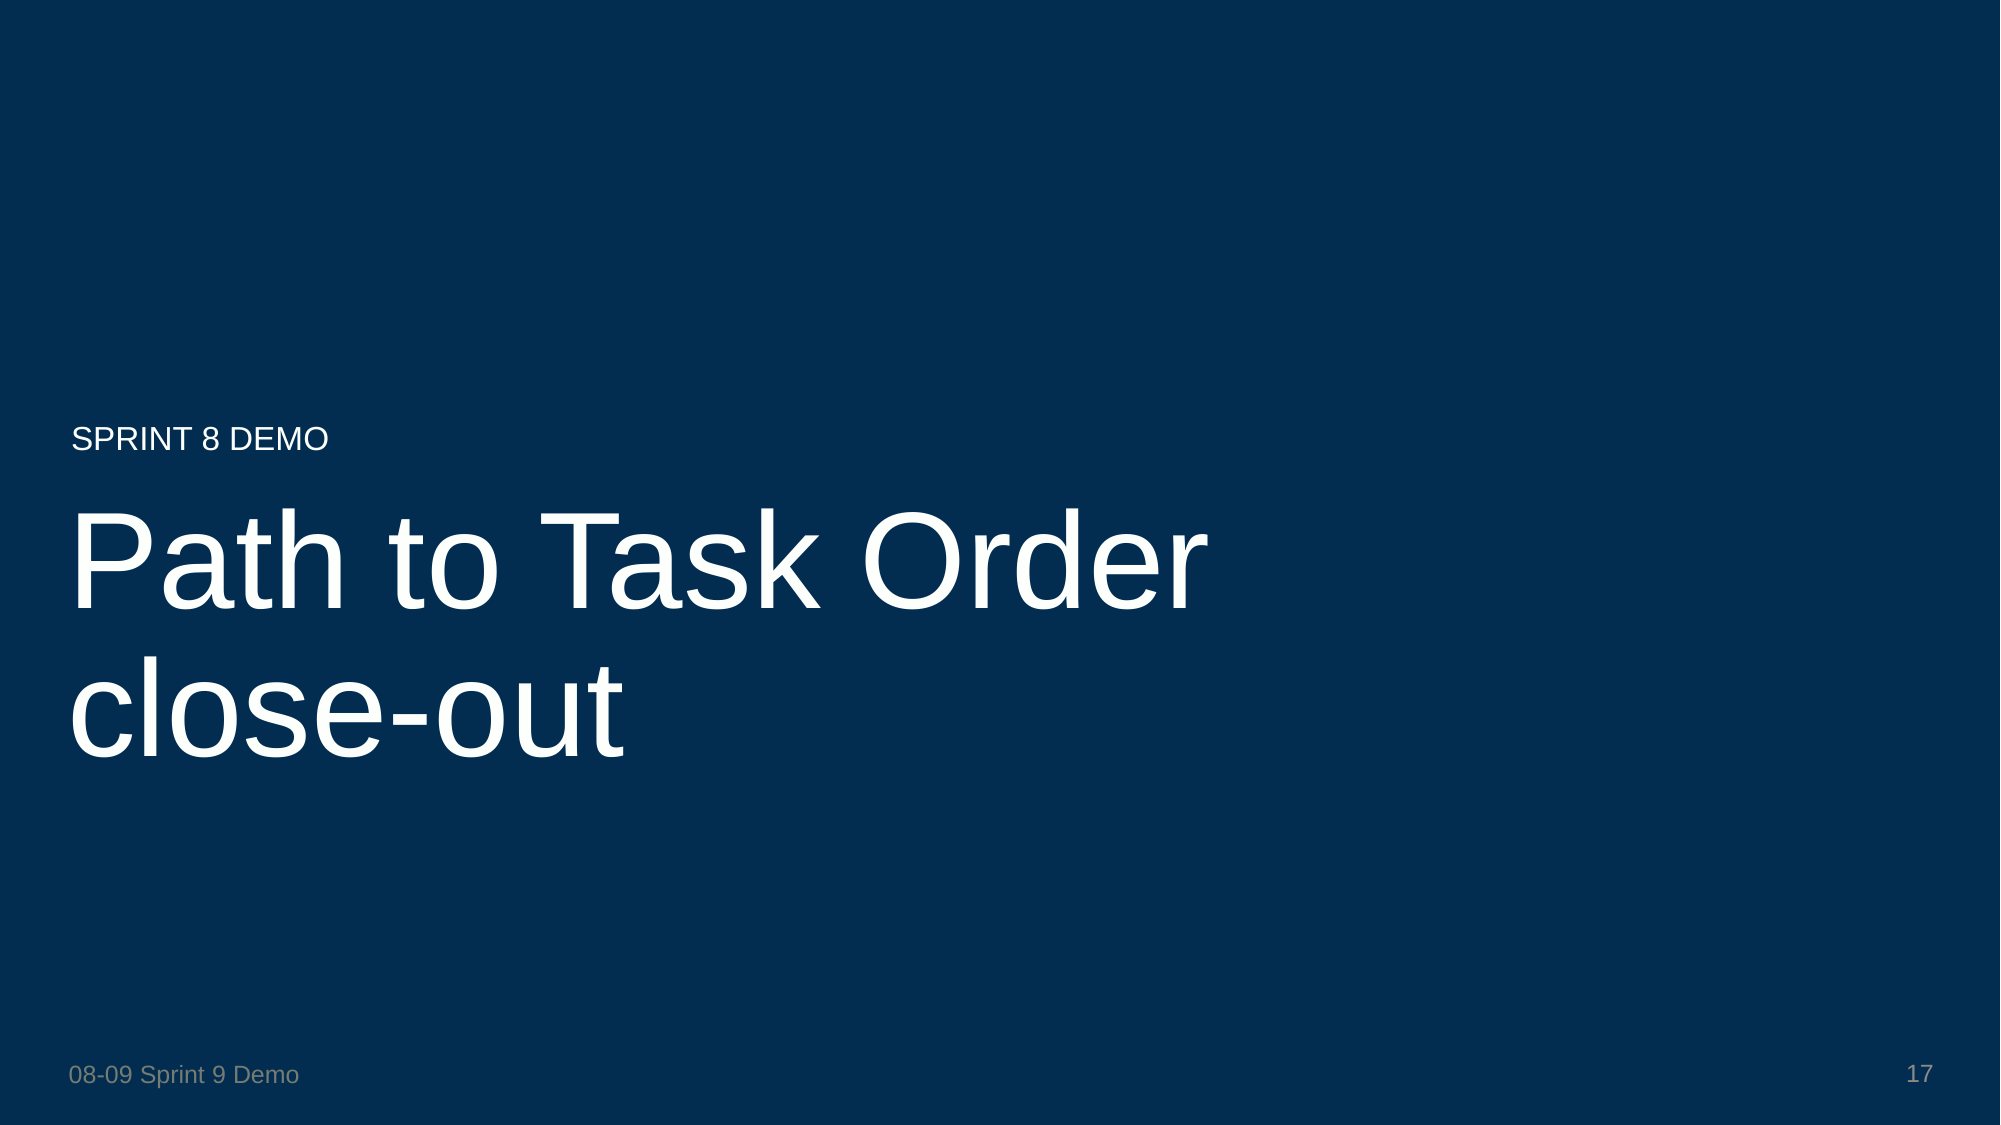

SPRINT 8 DEMO
# Path to Task Order close-out
17
08-09 Sprint 9 Demo